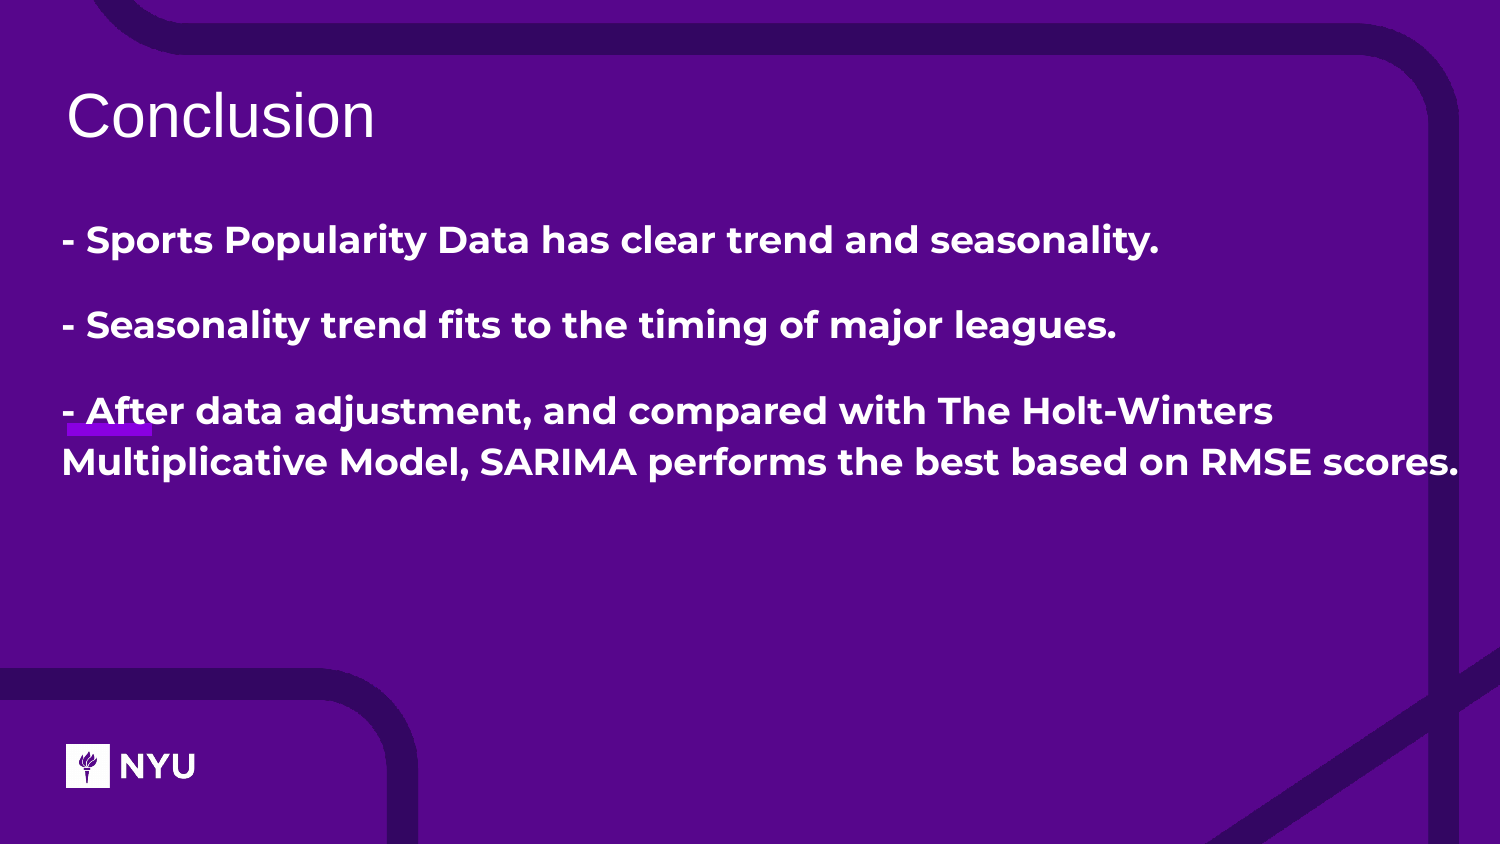

# Conclusion
- Sports Popularity Data has clear trend and seasonality.
- Seasonality trend fits to the timing of major leagues.
- After data adjustment, and compared with The Holt-Winters Multiplicative Model, SARIMA performs the best based on RMSE scores.